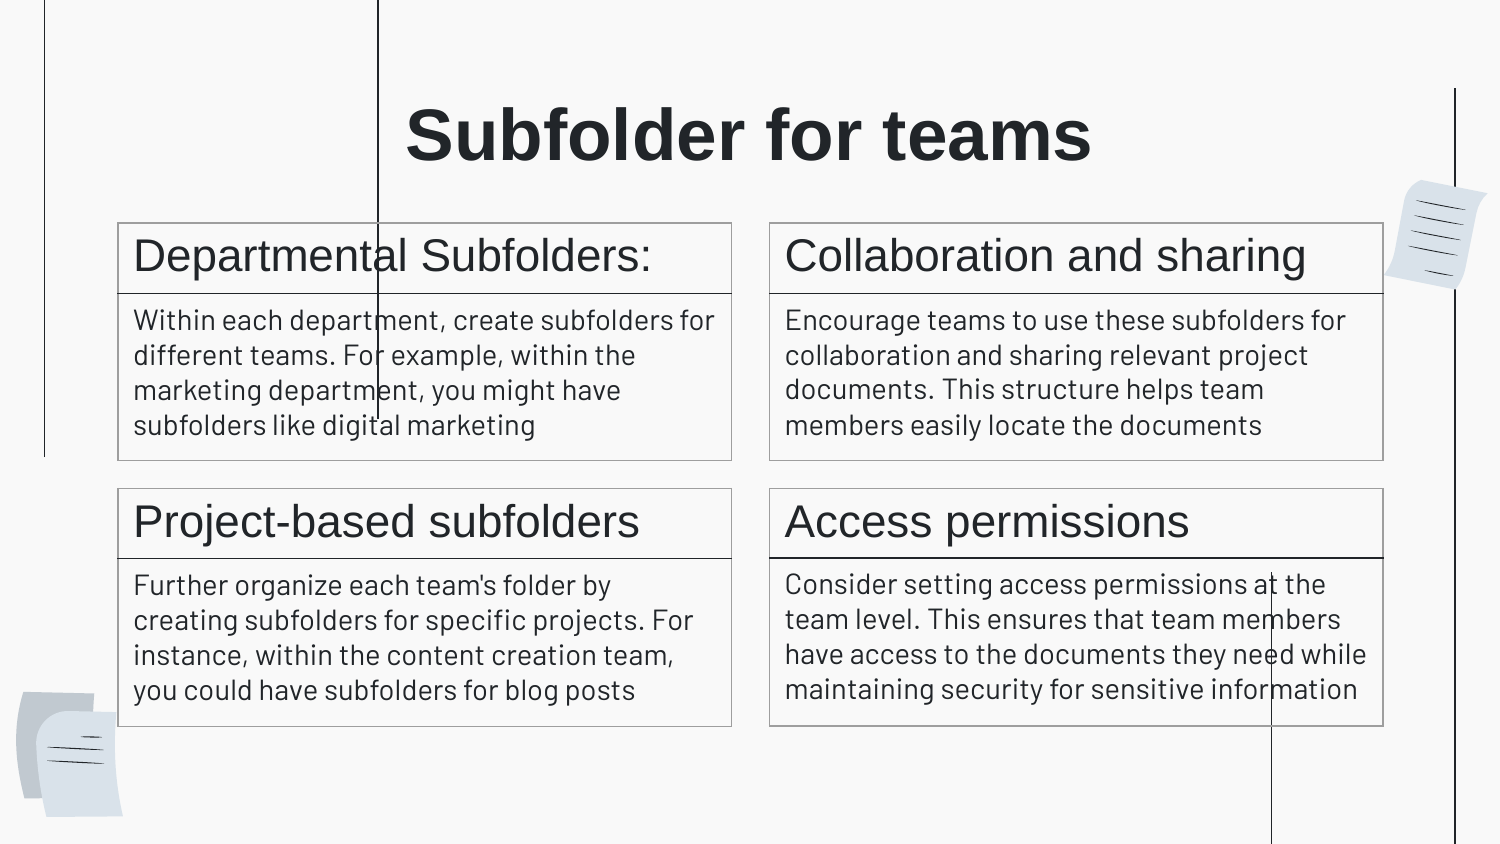

# Subfolder for teams
| Departmental Subfolders: |
| --- |
| Within each department, create subfolders for different teams. For example, within the marketing department, you might have subfolders like digital marketing |
| Collaboration and sharing |
| --- |
| Encourage teams to use these subfolders for collaboration and sharing relevant project documents. This structure helps team members easily locate the documents |
| Project-based subfolders |
| --- |
| Further organize each team's folder by creating subfolders for specific projects. For instance, within the content creation team, you could have subfolders for blog posts |
| Access permissions |
| --- |
| Consider setting access permissions at the team level. This ensures that team members have access to the documents they need while maintaining security for sensitive information |